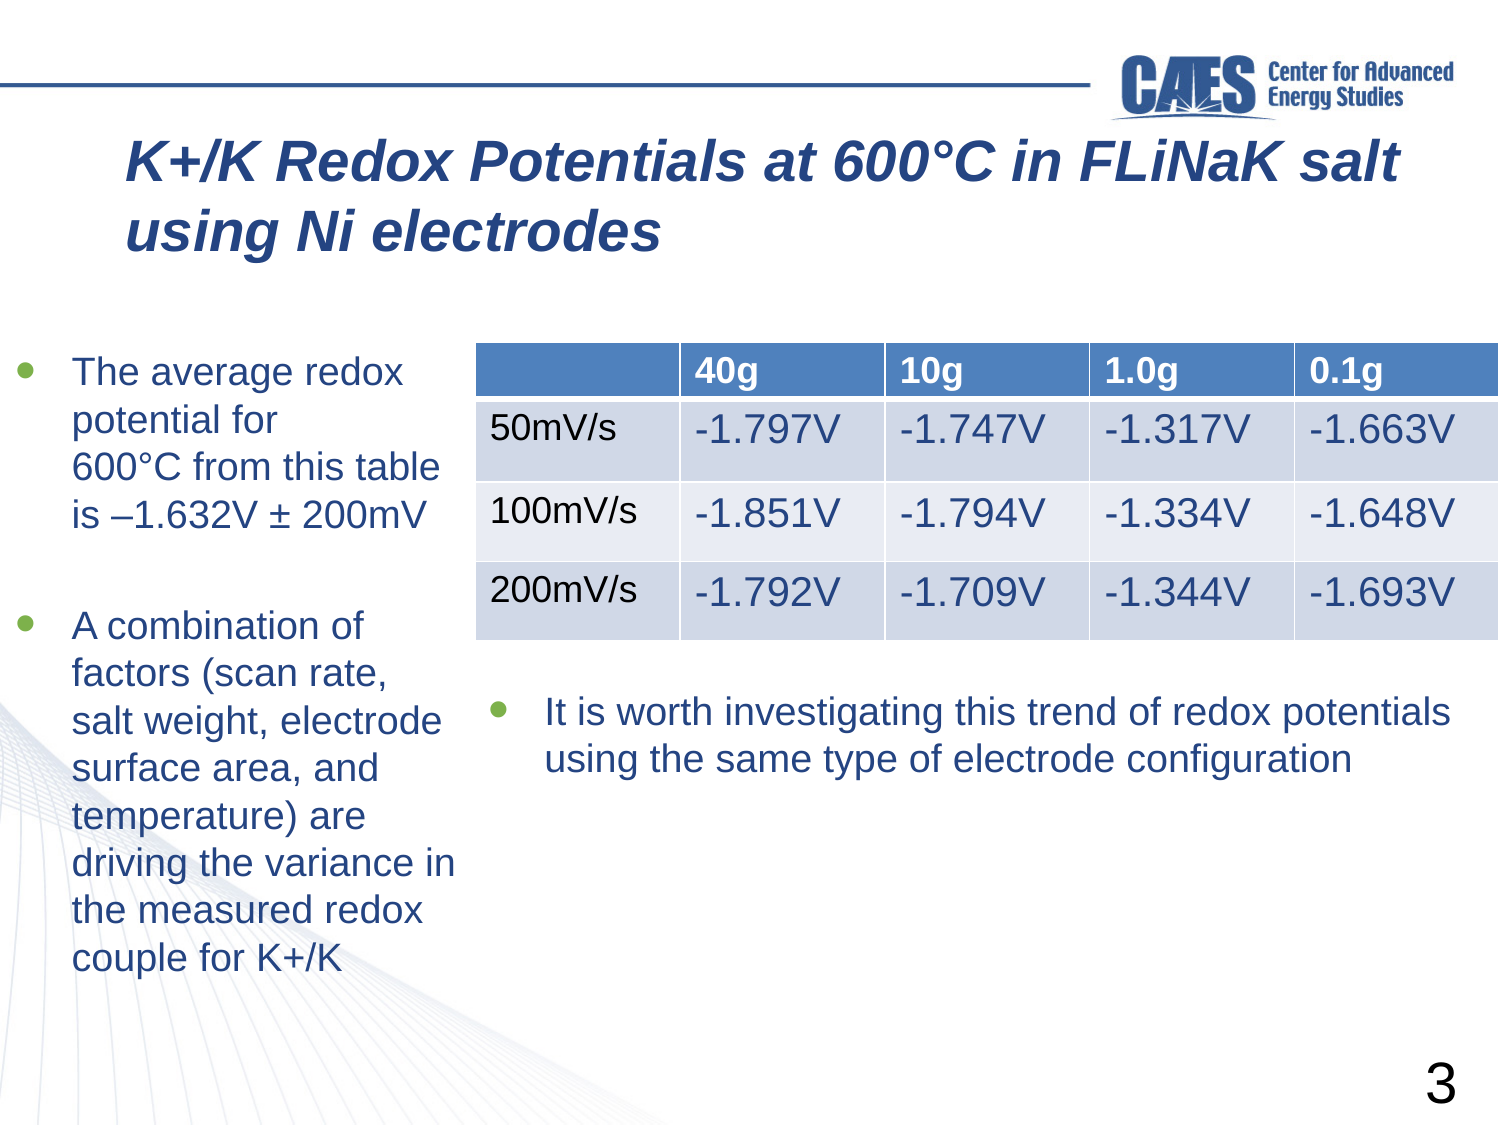

# K+/K Redox Potentials at 600°C in FLiNaK salt using Ni electrodes

The average redox potential for 600°C from this table is –1.632V ± 200mV

A combination of factors (scan rate, salt weight, electrode surface area, and temperature) are driving the variance in the measured redox couple for K+/K

|  | 40g | 10g | 1.0g | 0.1g |
| --- | --- | --- | --- | --- |
| 50mV/s | -1.797V | -1.747V | -1.317V | -1.663V |
| 100mV/s | -1.851V | -1.794V | -1.334V | -1.648V |
| 200mV/s | -1.792V | -1.709V | -1.344V | -1.693V |
It is worth investigating this trend of redox potentials using the same type of electrode configuration

3